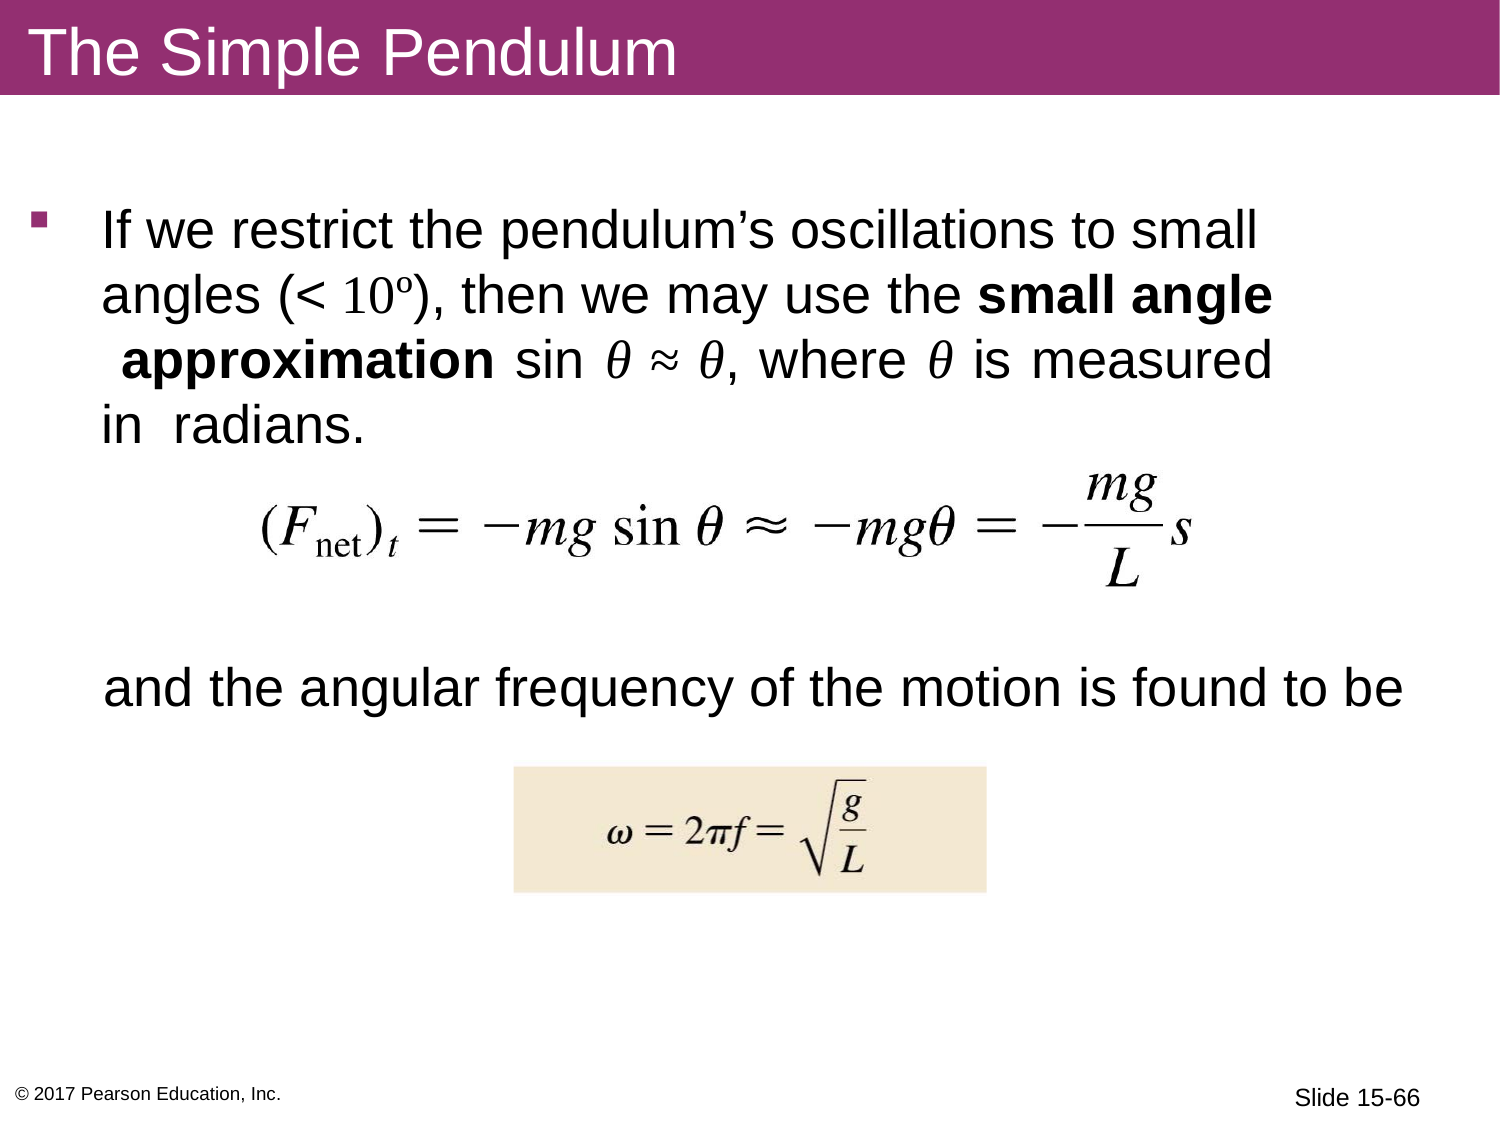

# The Simple Pendulum
If we restrict the pendulum’s oscillations to small  angles (< 10º), then we may use the small angle  approximation sin θ ≈ θ, where θ is measured in  radians.

and the angular frequency of the motion is found to be

© 2017 Pearson Education, Inc.
Slide 15-66